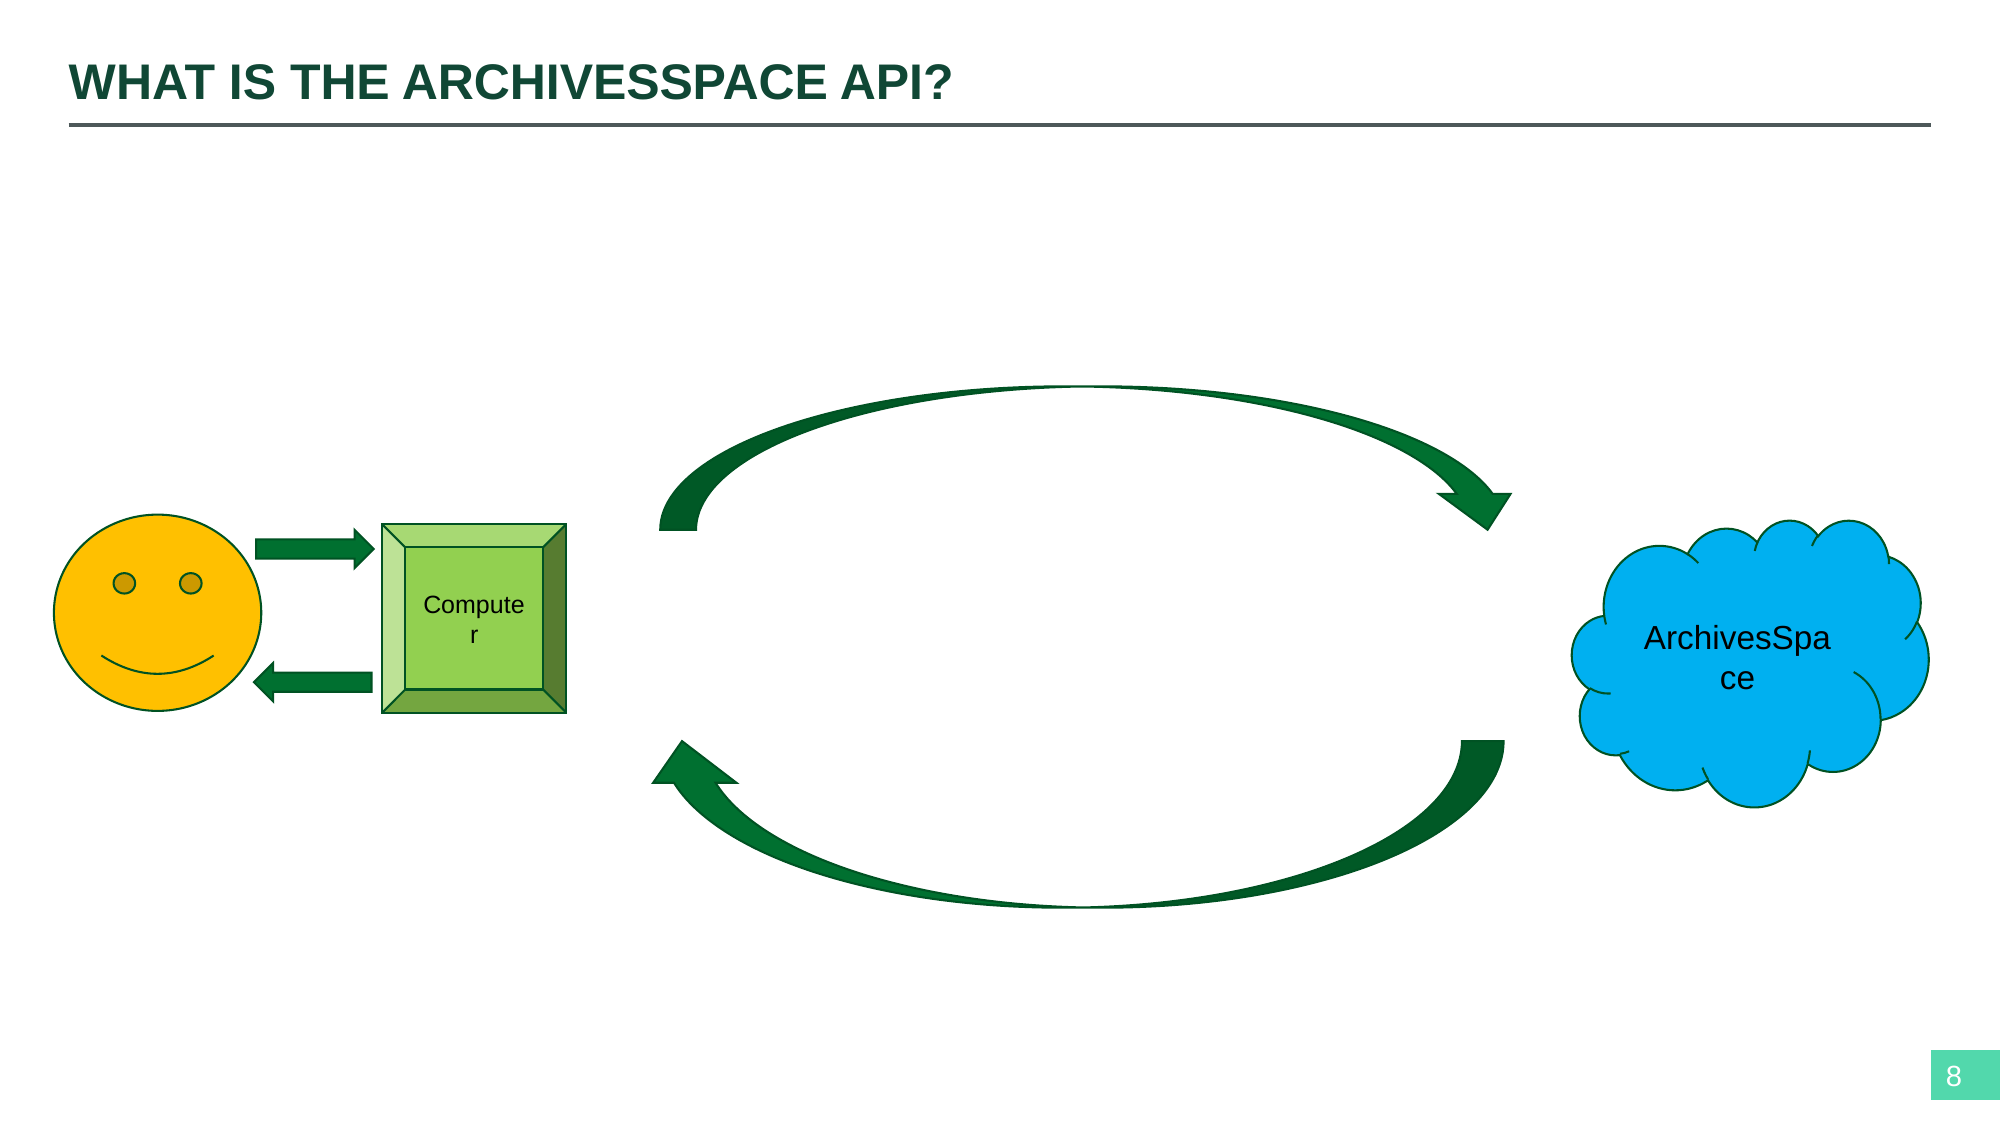

# WHAT IS THE ARCHIVESSPACE API?

ArchivesSpace
Computer